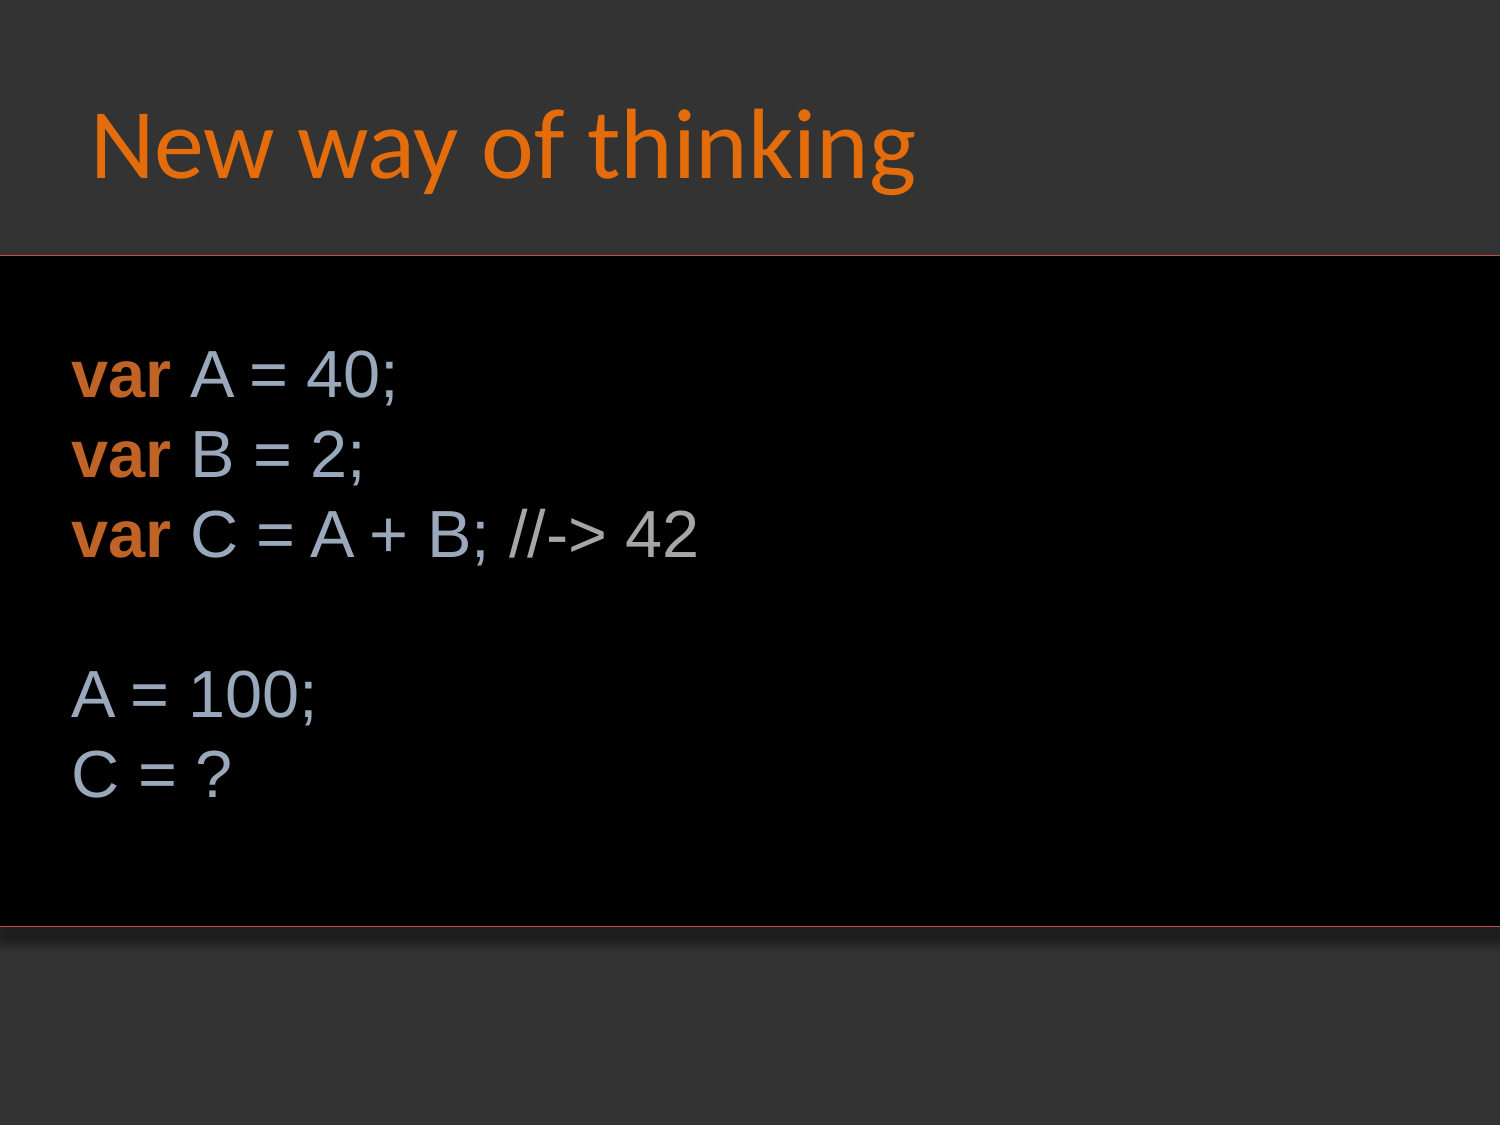

# New way of thinking

var A = 40;
var B = 2;
var C = A + B; //-> 42

A = 100;
C = ?